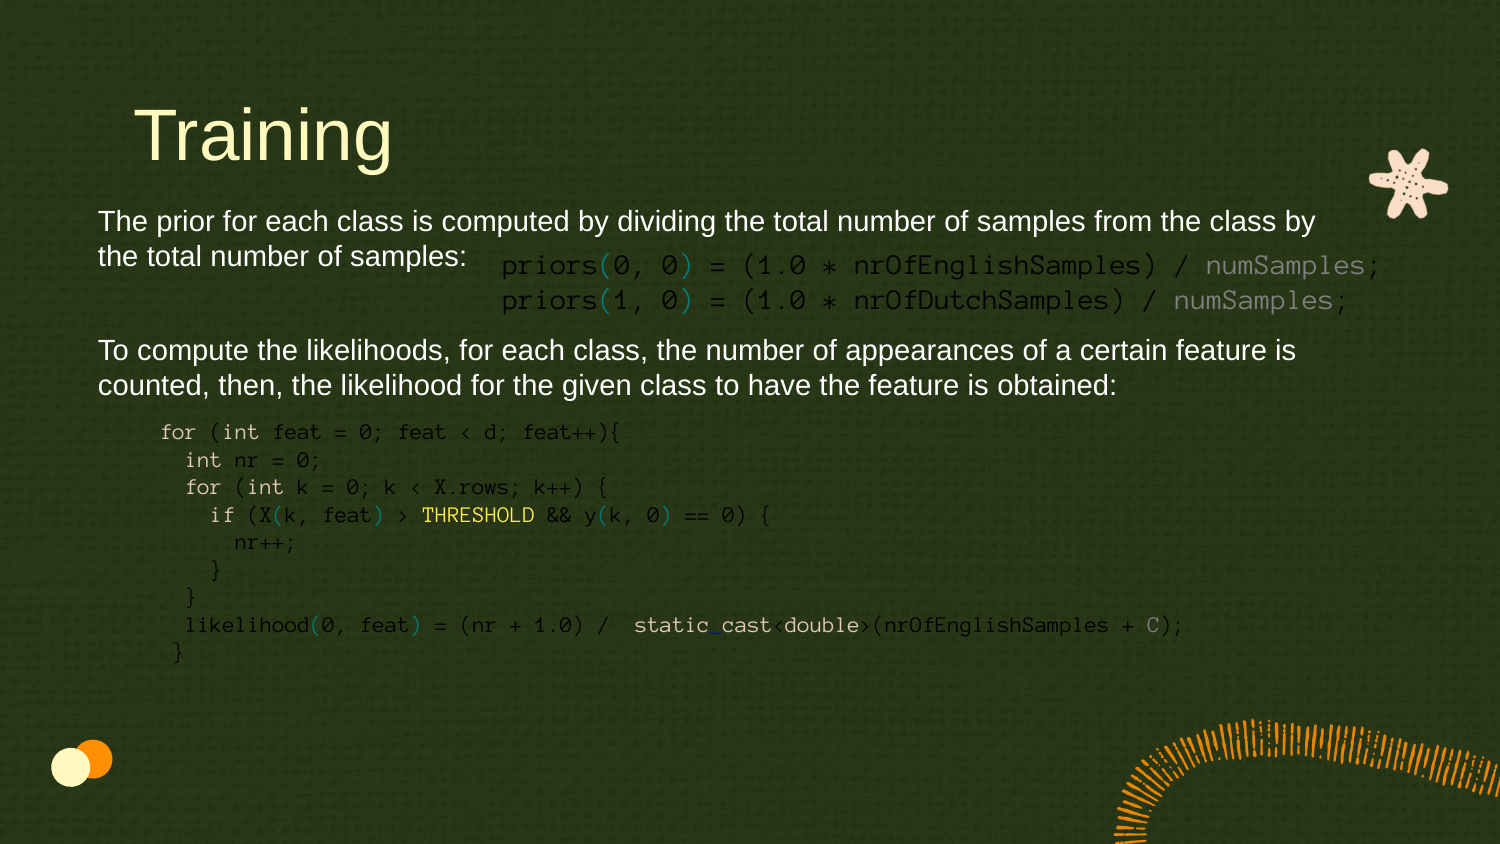

# Training
The prior for each class is computed by dividing the total number of samples from the class by the total number of samples:
priors(0, 0) = (1.0 * nrOfEnglishSamples) / numSamples;
priors(1, 0) = (1.0 * nrOfDutchSamples) / numSamples;
To compute the likelihoods, for each class, the number of appearances of a certain feature is counted, then, the likelihood for the given class to have the feature is obtained:
for (int feat = 0; feat < d; feat++){
  int nr = 0;
  for (int k = 0; k < X.rows; k++) {
    if (X(k, feat) > THRESHOLD && y(k, 0) == 0) {
      nr++;
    }
  }
  likelihood(0, feat) = (nr + 1.0) /  static_cast<double>(nrOfEnglishSamples + C);
 }